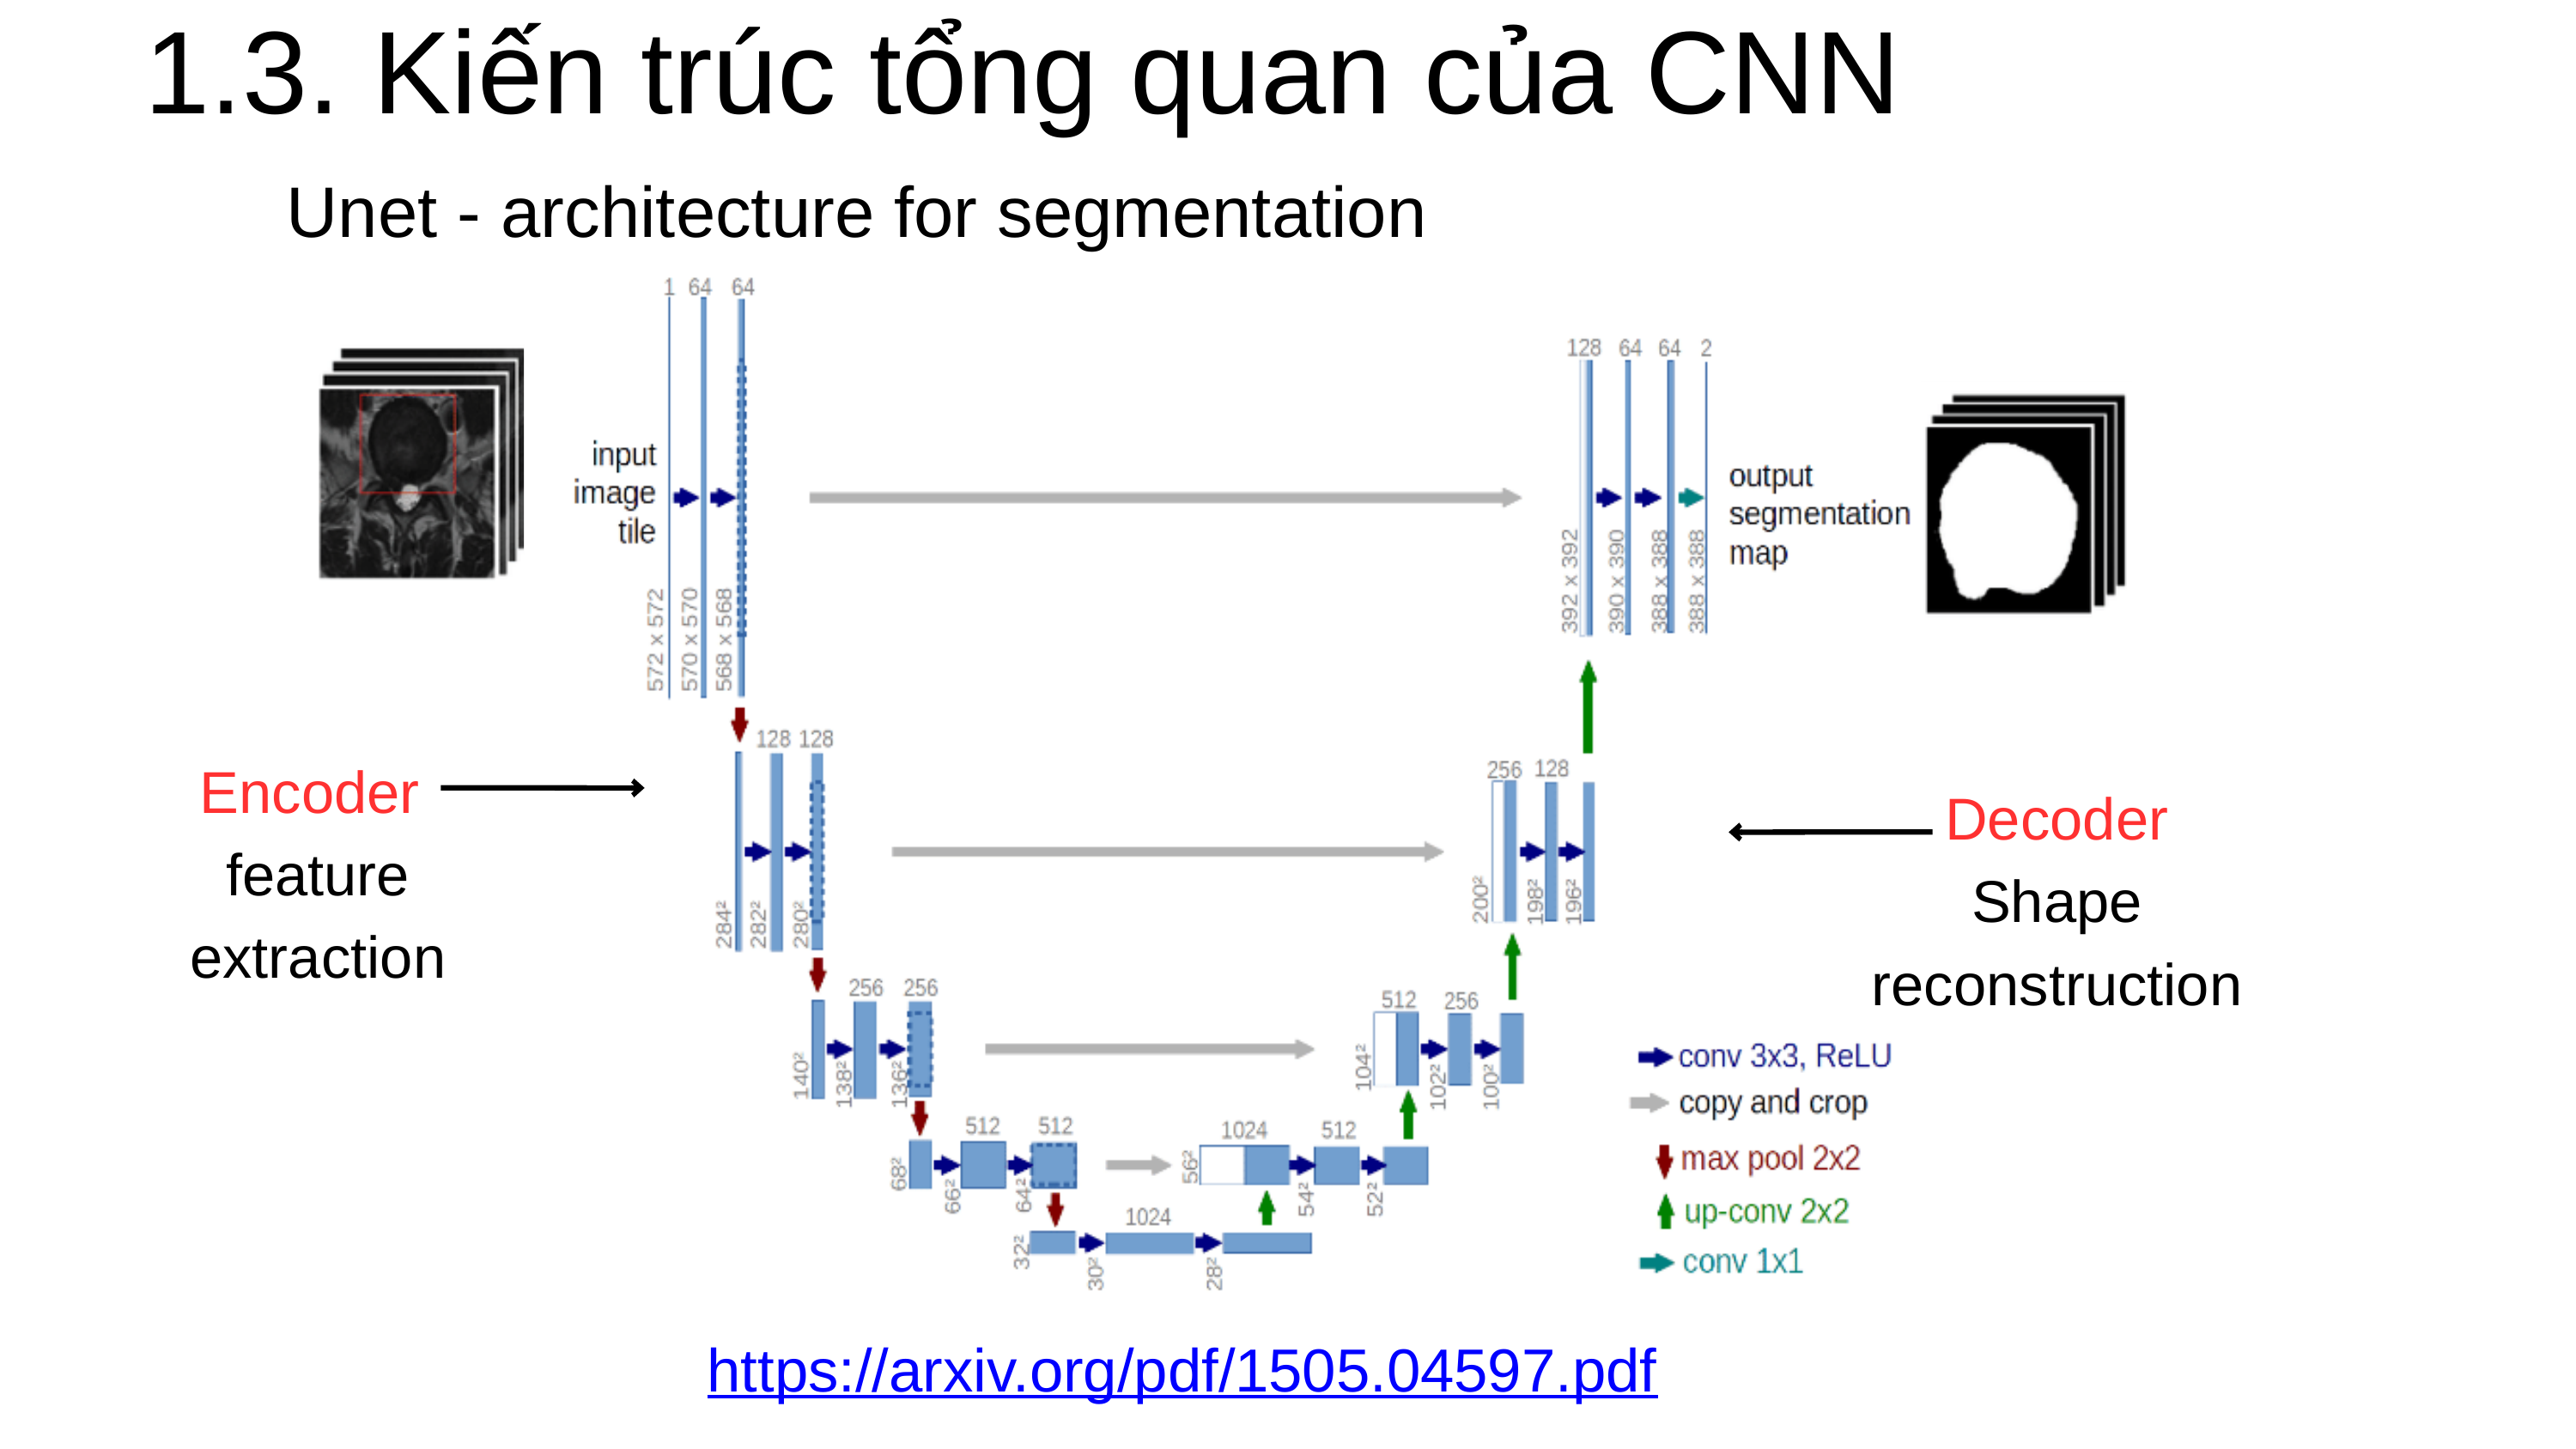

1.3. Kiến trúc tổng quan của CNN
Unet - architecture for segmentation

Encoder
feature extraction
Decoder
Shape reconstruction

https://arxiv.org/pdf/1505.04597.pdf